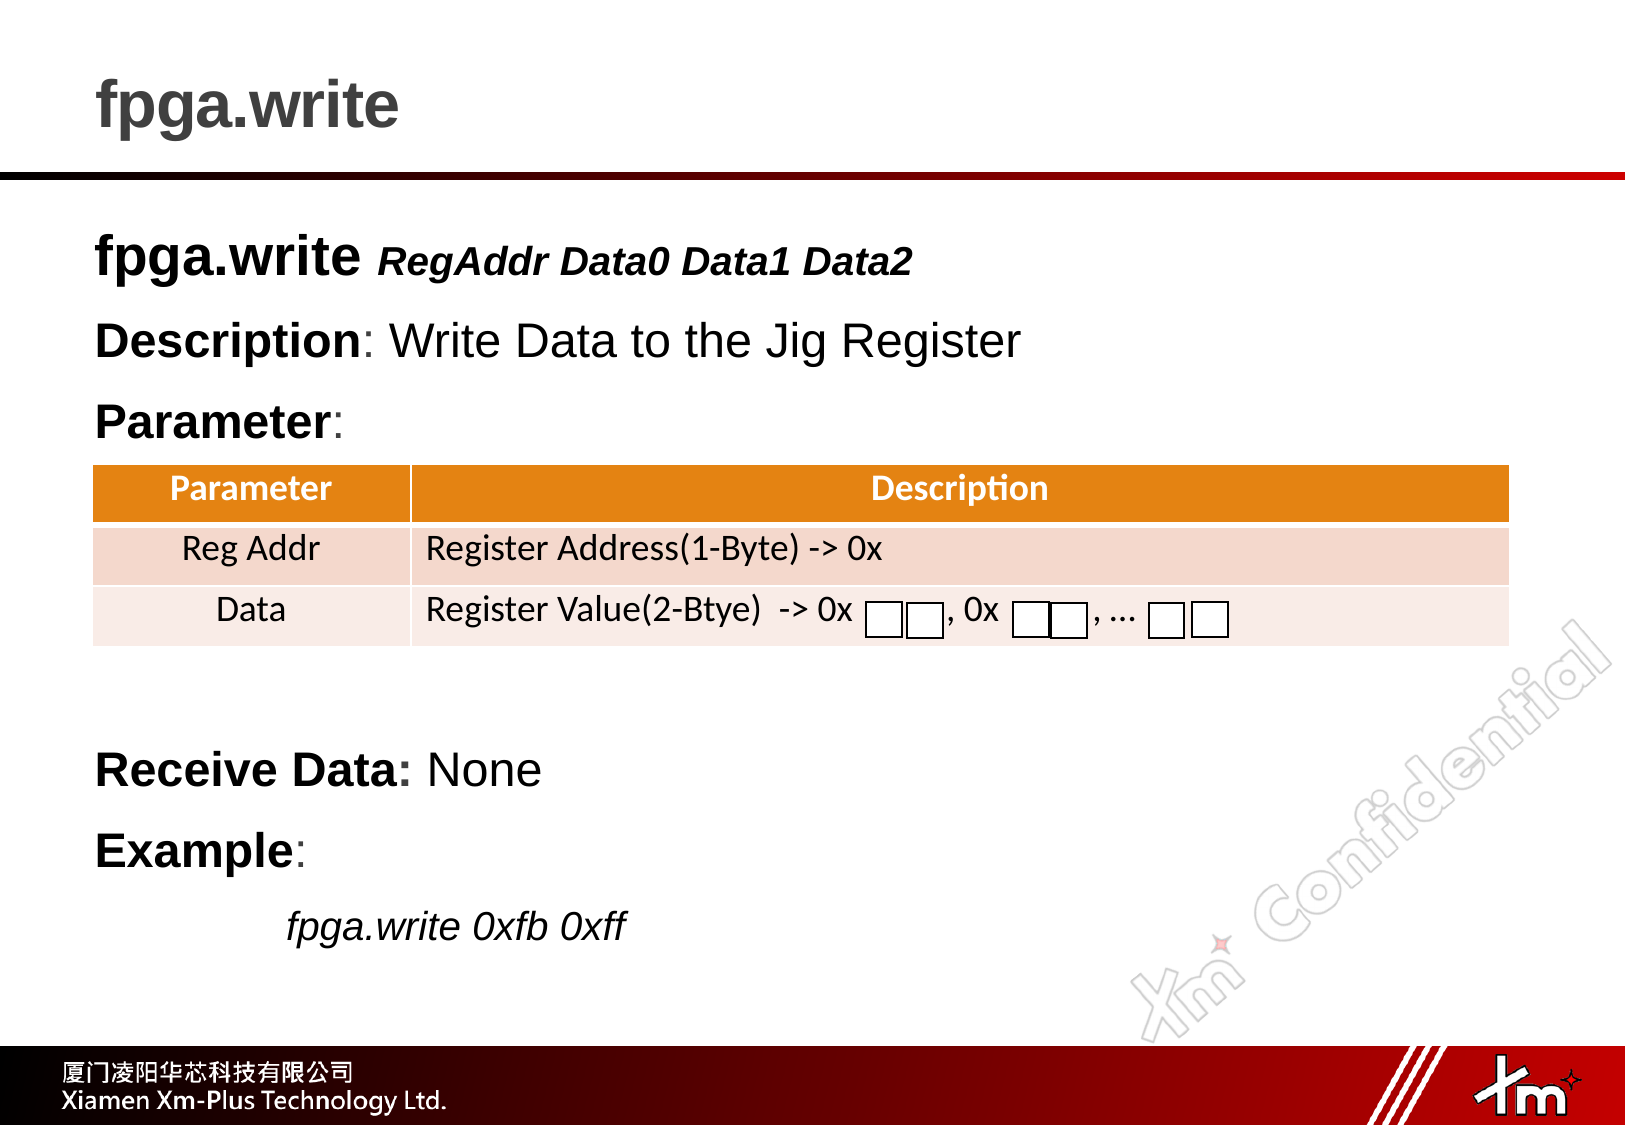

# fpga.write
fpga.write RegAddr Data0 Data1 Data2
Description: Write Data to the Jig Register
Parameter:

Receive Data: None
Example:
                 fpga.write 0xfb 0xff
| Parameter | Description |
| --- | --- |
| Reg Addr | Register Address(1-Byte) -> 0x |
| Data | Register Value(2-Btye) -> 0x , 0x , … |

51